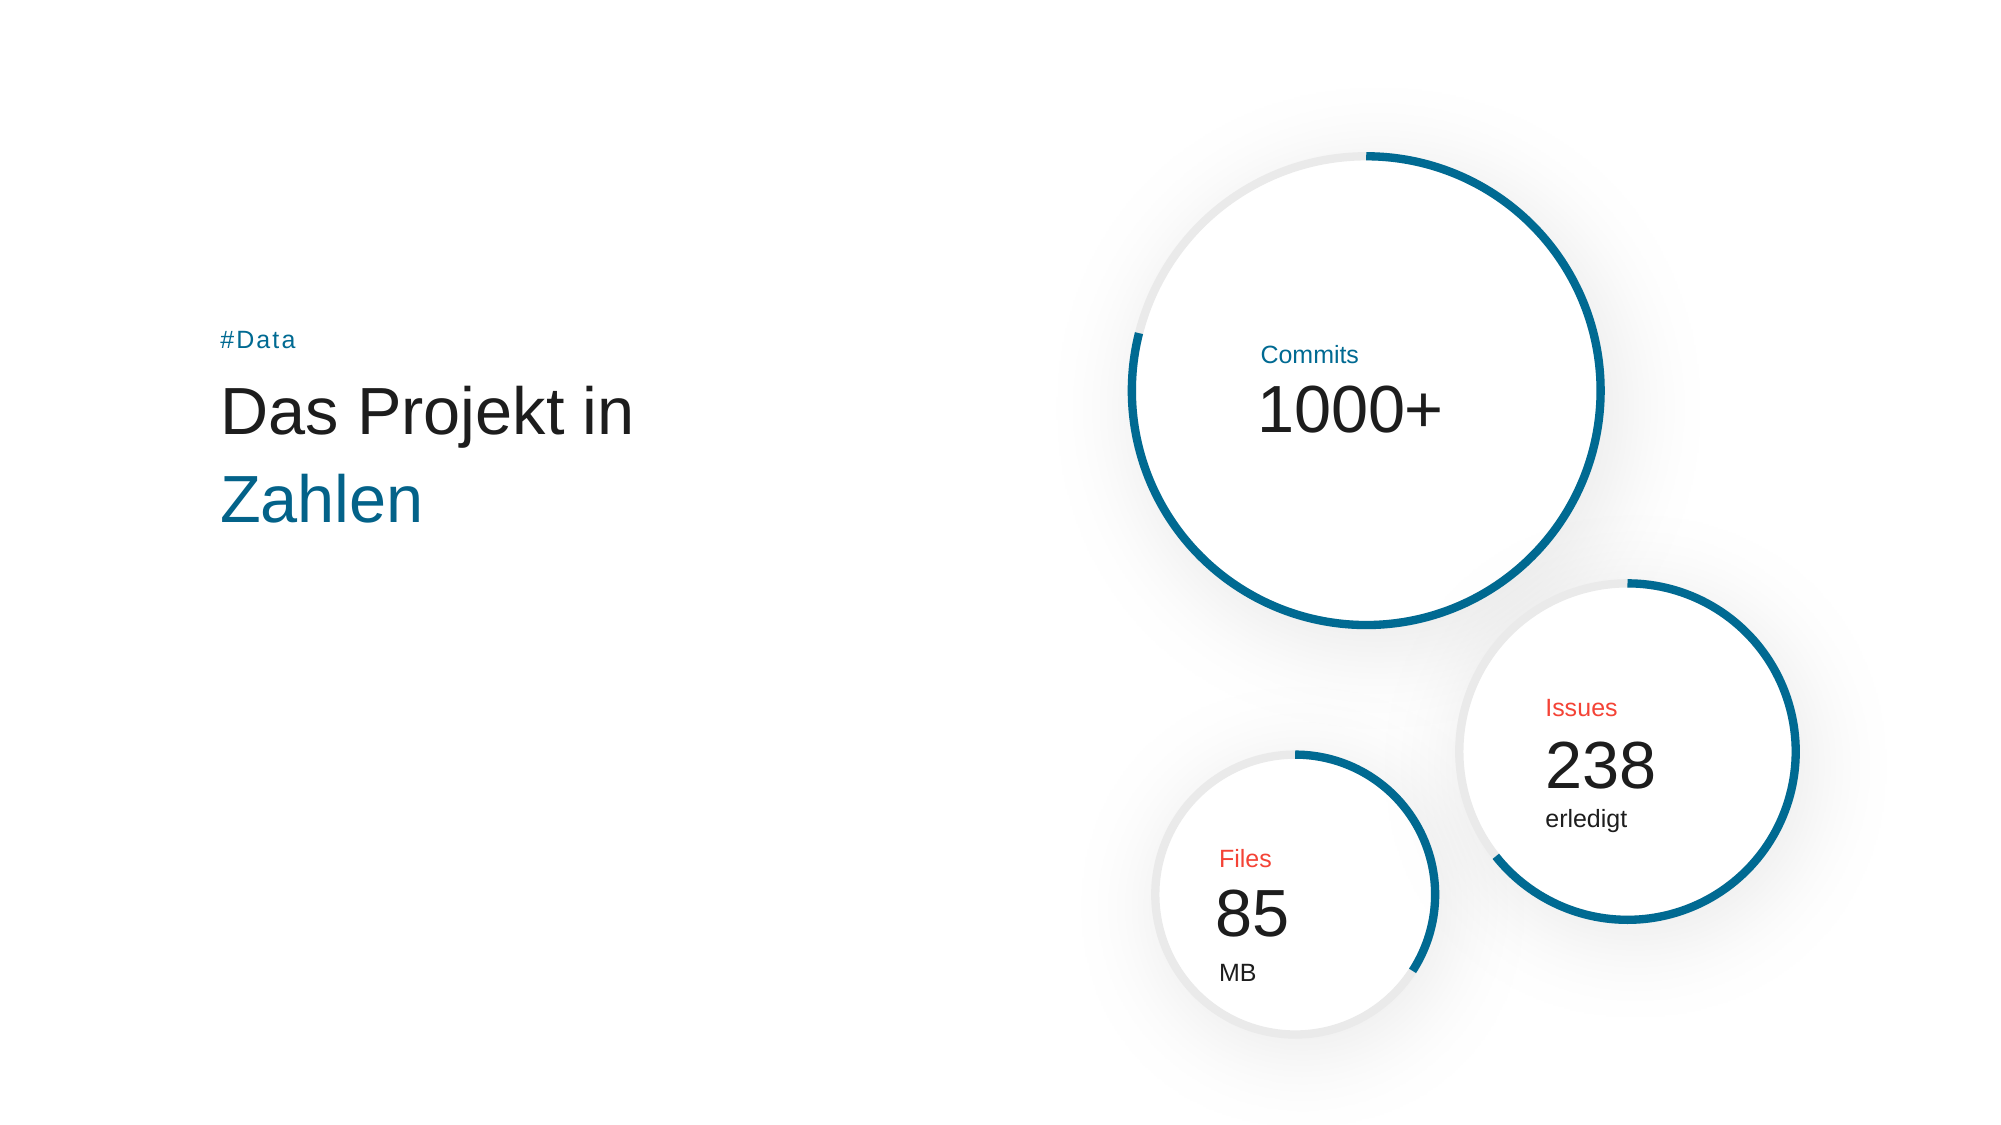

Commits
1000+

#Data
Das Projekt in
Zahlen

Issues
238
erledigt

Files
85
MB